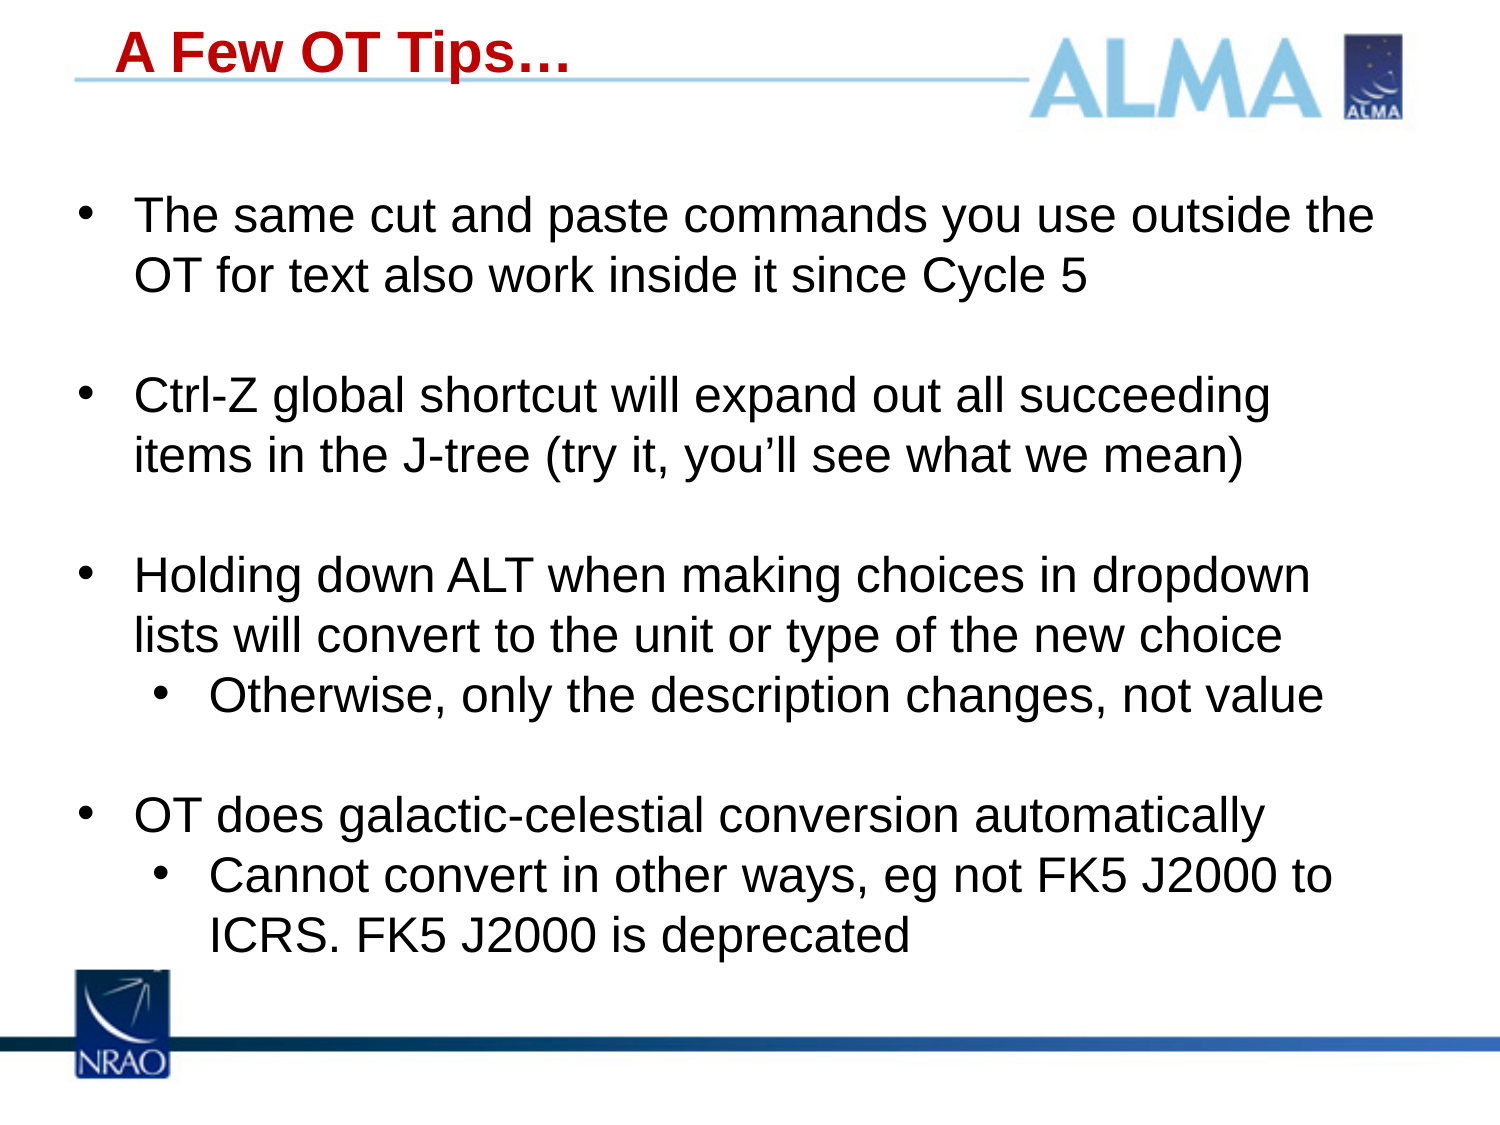

A Few OT Tips…

The same cut and paste commands you use outside the OT for text also work inside it since Cycle 5

Ctrl-Z global shortcut will expand out all succeeding items in the J-tree (try it, you’ll see what we mean)

Holding down ALT when making choices in dropdown lists will convert to the unit or type of the new choice
Otherwise, only the description changes, not value

OT does galactic-celestial conversion automatically
Cannot convert in other ways, eg not FK5 J2000 to ICRS. FK5 J2000 is deprecated